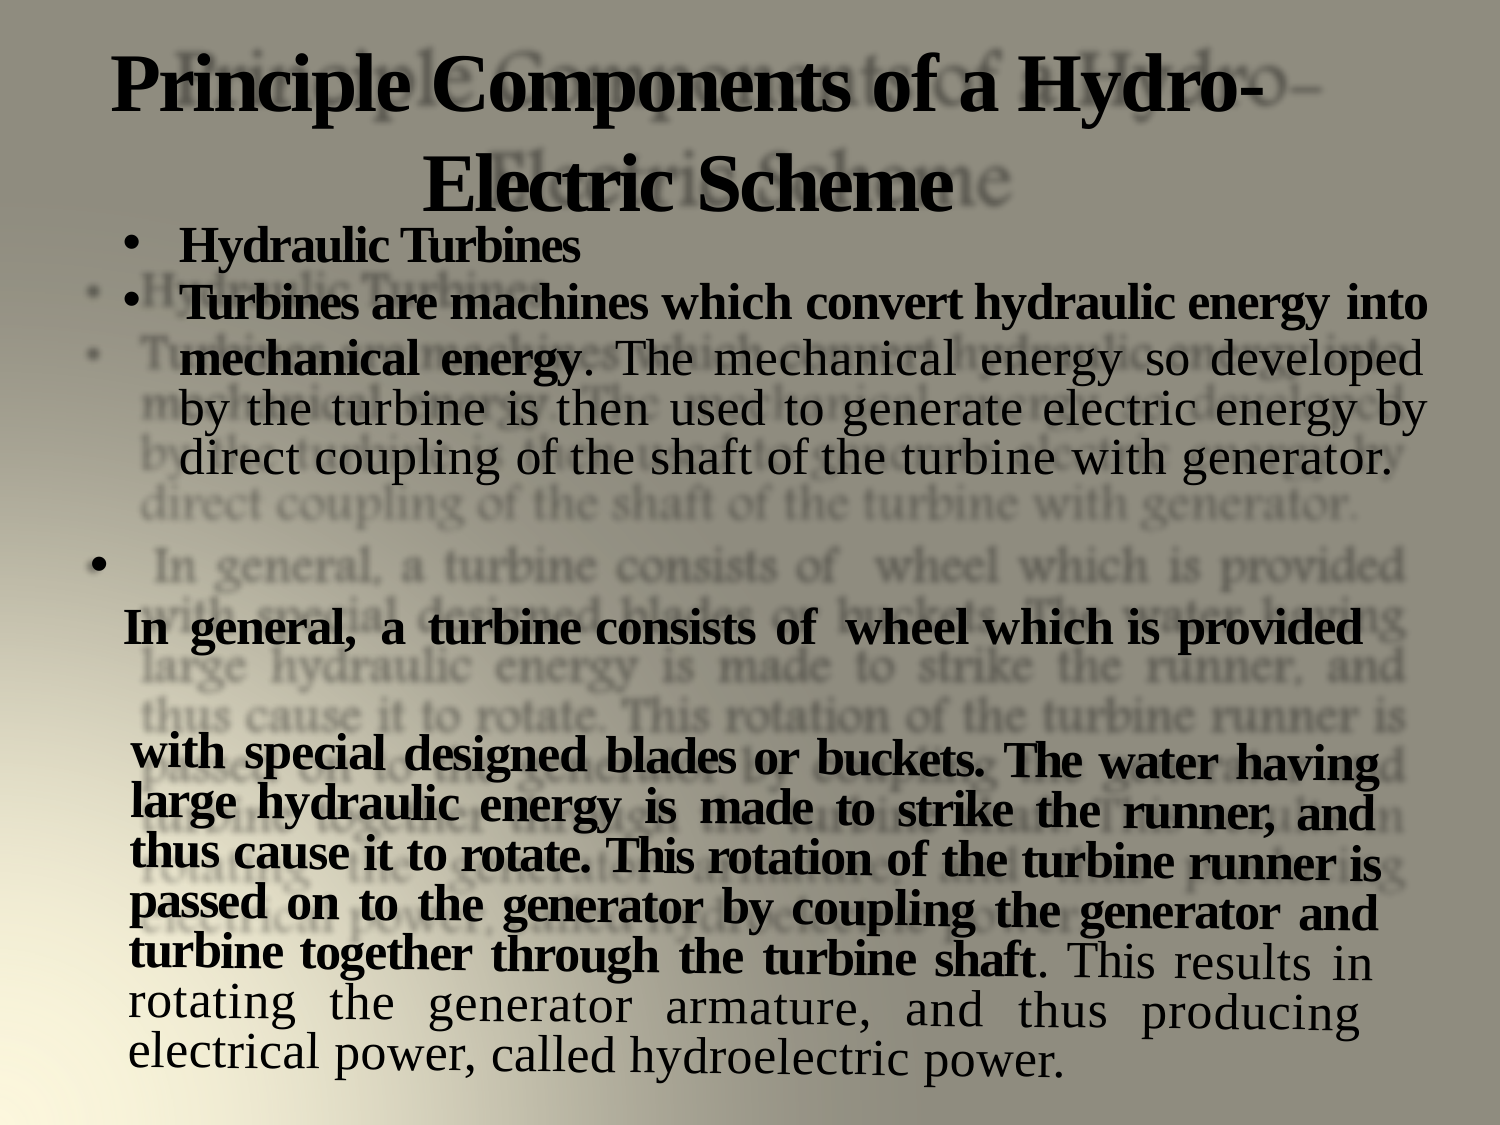

# Principle Components of a Hydro-  Electric Scheme
Hydraulic Turbines
Turbines are machines which convert hydraulic energy into
mechanical energy. The mechanical energy so developed  by the turbine is then used to generate electric energy by  direct coupling of the shaft of the turbine with generator.

•
In  general,  a  turbine consists of	wheel which is provided
with special designed blades or buckets. The water having  large hydraulic energy is made to strike the runner, and  thus cause it to rotate. This rotation of the turbine runner is  passed on to the generator by coupling the generator and  turbine together through the turbine shaft. This results in  rotating the generator armature, and thus producing  electrical power, called hydroelectric power.